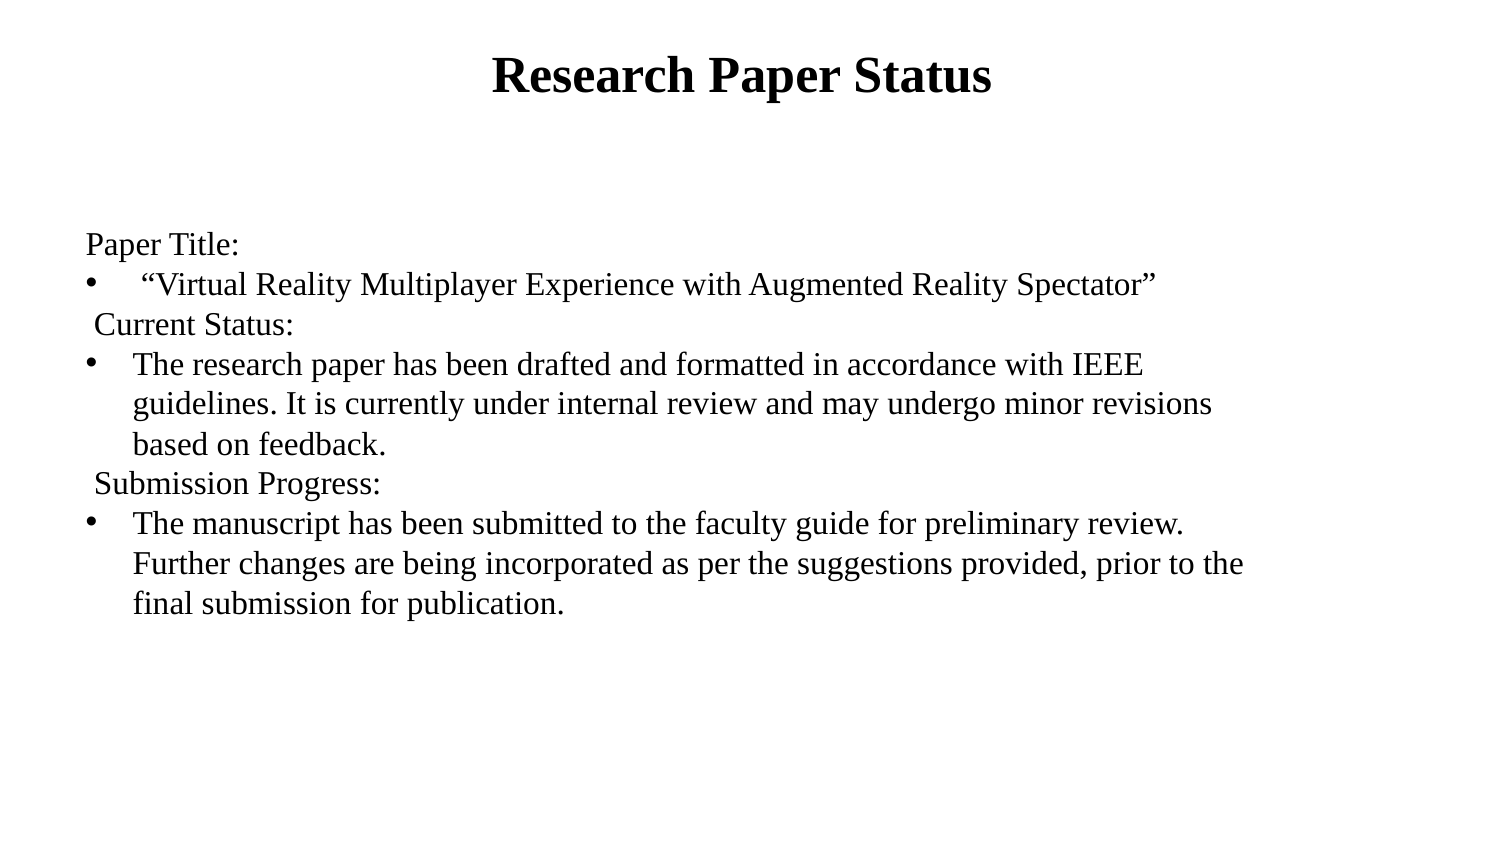

# Research Paper Status
Paper Title:
 “Virtual Reality Multiplayer Experience with Augmented Reality Spectator”
 Current Status:
The research paper has been drafted and formatted in accordance with IEEE guidelines. It is currently under internal review and may undergo minor revisions based on feedback.
 Submission Progress:
The manuscript has been submitted to the faculty guide for preliminary review. Further changes are being incorporated as per the suggestions provided, prior to the final submission for publication.